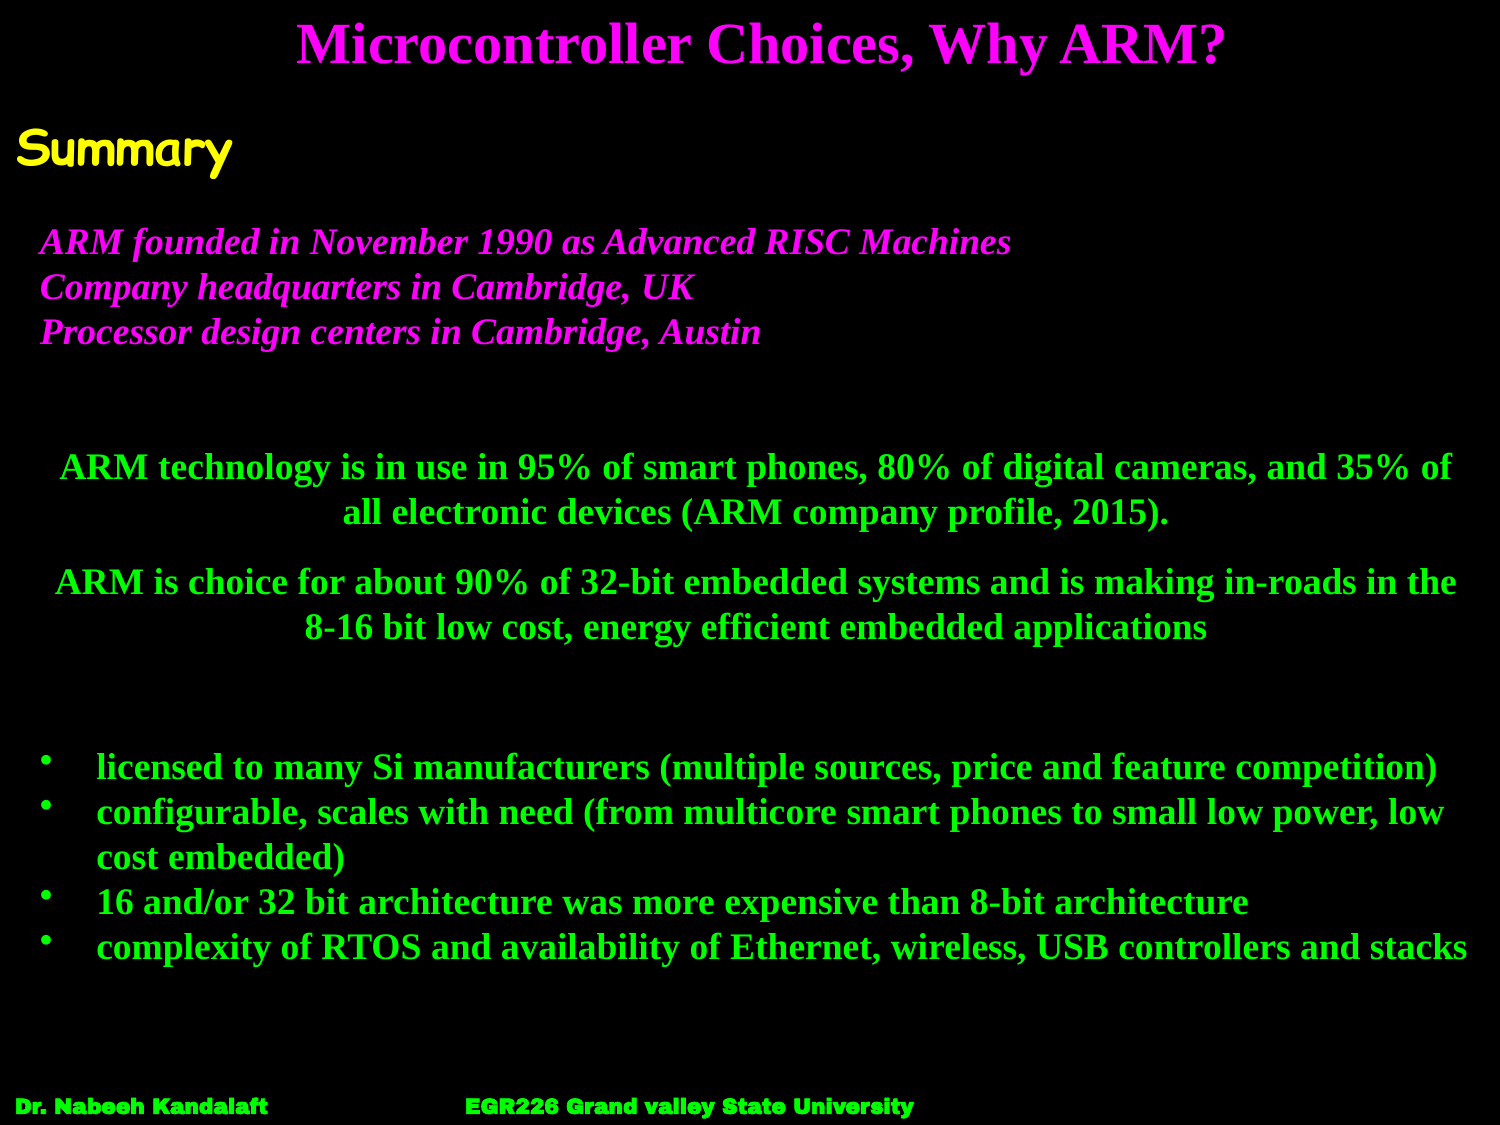

# Microcontroller Choices, Why ARM?
Summary
ARM founded in November 1990 as Advanced RISC Machines
Company headquarters in Cambridge, UK
Processor design centers in Cambridge, Austin

ARM technology is in use in 95% of smart phones, 80% of digital cameras, and 35% of all electronic devices (ARM company profile, 2015).
ARM is choice for about 90% of 32-bit embedded systems and is making in-roads in the 8-16 bit low cost, energy efficient embedded applications

licensed to many Si manufacturers (multiple sources, price and feature competition)
configurable, scales with need (from multicore smart phones to small low power, low cost embedded)
16 and/or 32 bit architecture was more expensive than 8-bit architecture
complexity of RTOS and availability of Ethernet, wireless, USB controllers and stacks

Dr. Nabeeh Kandalaft		EGR226 Grand valley State University